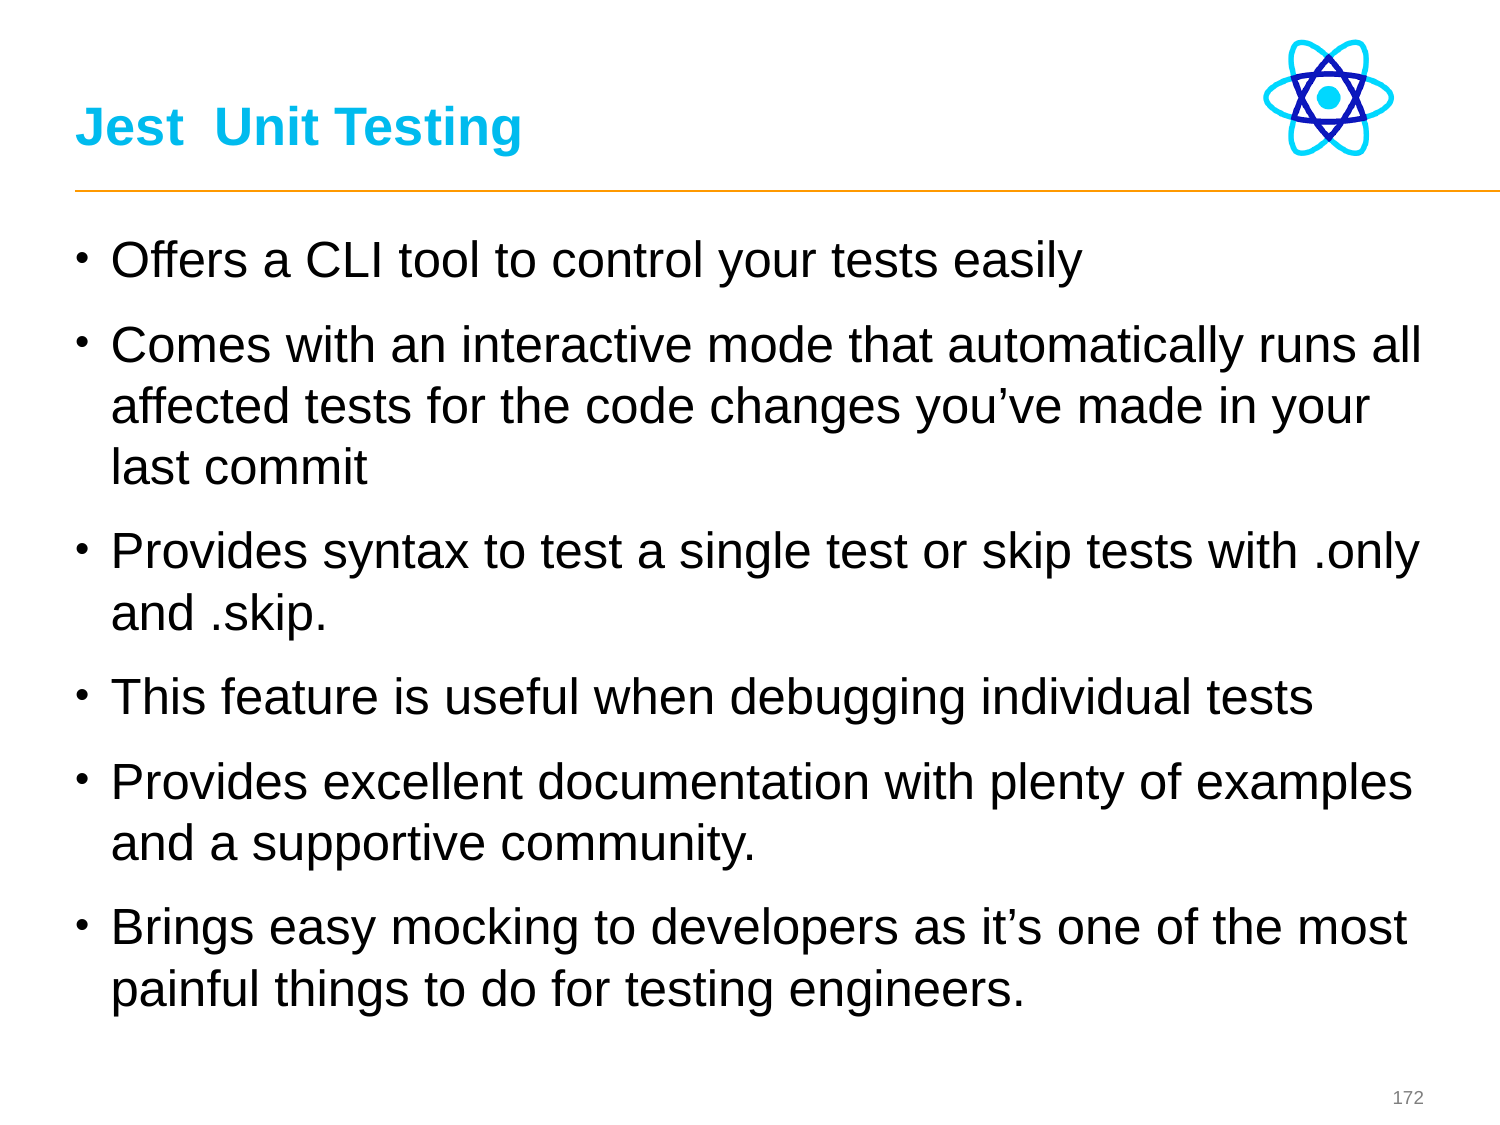

# Jest  Unit Testing
Offers a CLI tool to control your tests easily
Comes with an interactive mode that automatically runs all affected tests for the code changes you’ve made in your last commit
Provides syntax to test a single test or skip tests with .only and .skip.
This feature is useful when debugging individual tests
Provides excellent documentation with plenty of examples and a supportive community.
Brings easy mocking to developers as it’s one of the most painful things to do for testing engineers.